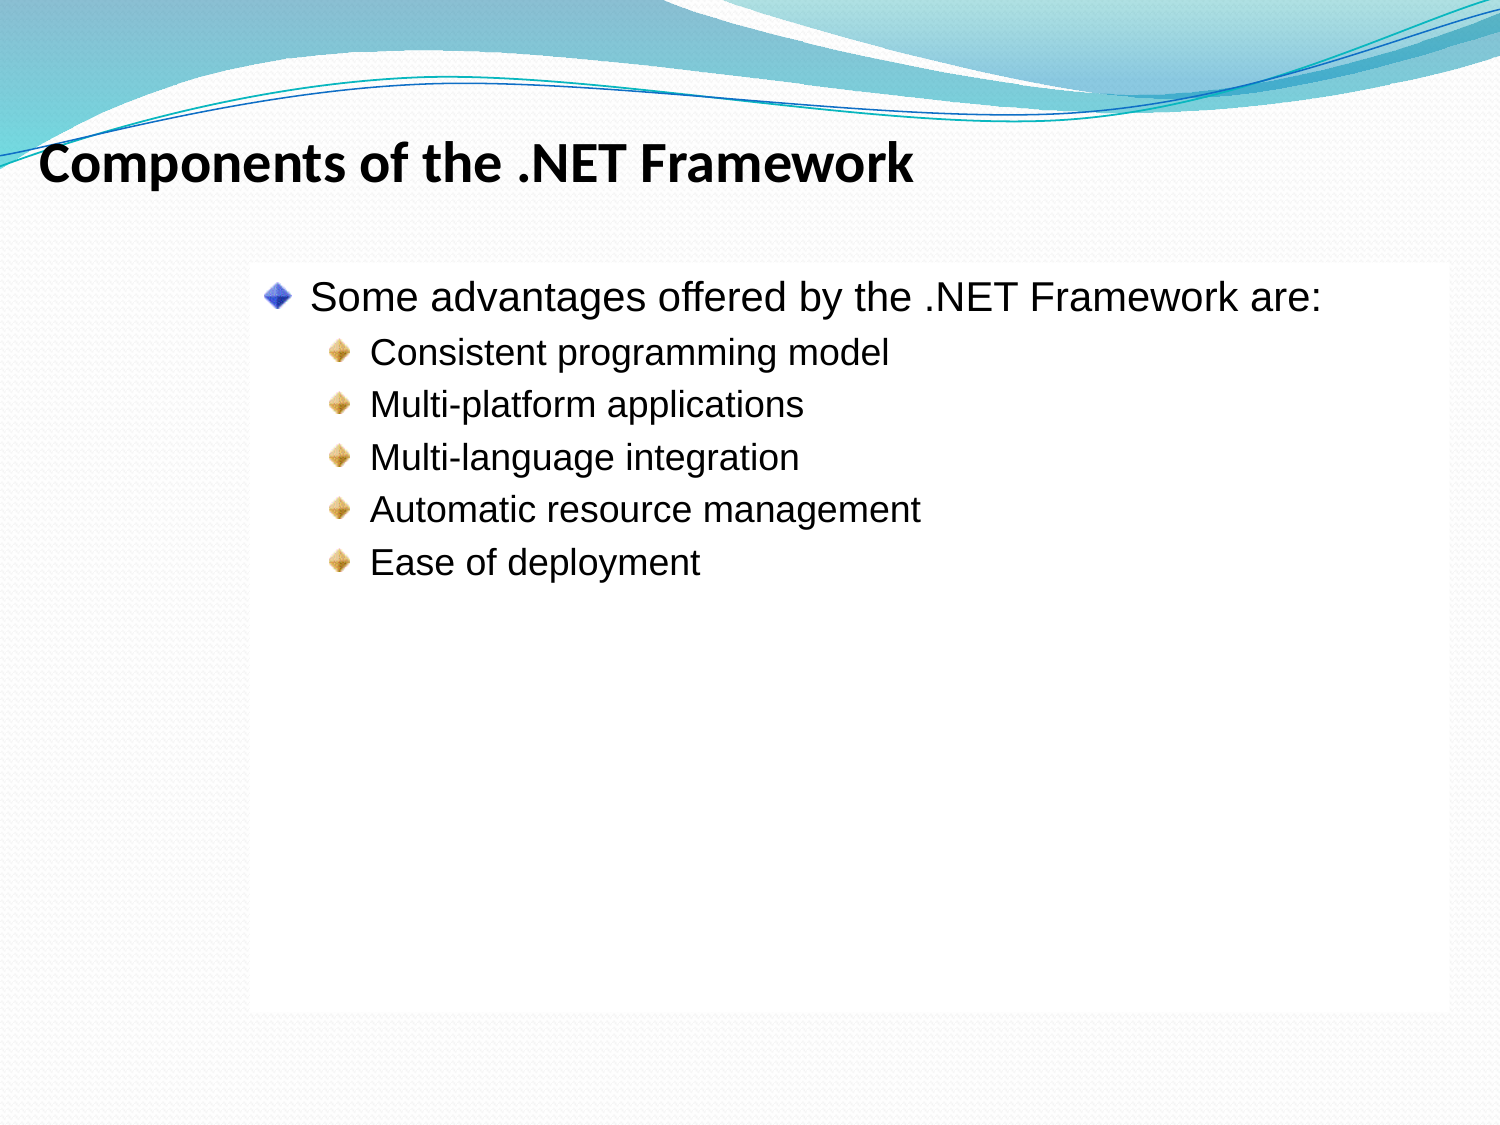

Components of the .NET Framework
Some advantages offered by the .NET Framework are:
Consistent programming model
Multi-platform applications
Multi-language integration
Automatic resource management
Ease of deployment